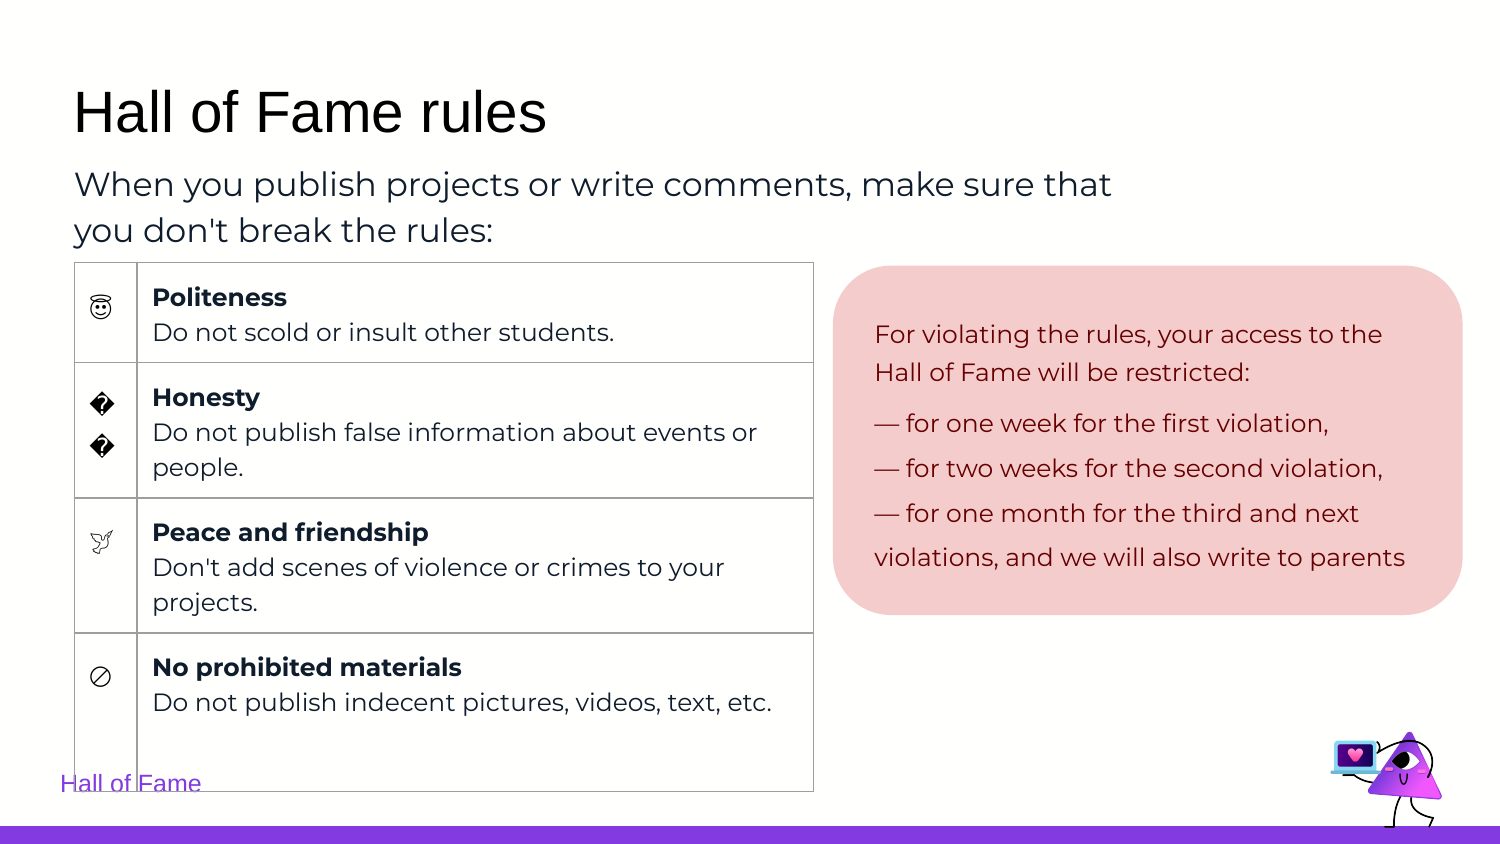

Hall of Fame rules
When you publish projects or write comments, make sure that you don't break the rules:
| 😇 | Politeness Do not scold or insult other students. |
| --- | --- |
| 🤗 | Honesty Do not publish false information about events or people. |
| 🕊 | Peace and friendship Don't add scenes of violence or crimes to your projects. |
| 🚫 | No prohibited materials Do not publish indecent pictures, videos, text, etc. |

For violating the rules, your access to the Hall of Fame will be restricted:
— for one week for the first violation,
— for two weeks for the second violation,
— for one month for the third and next violations, and we will also write to parents
Hall of Fame